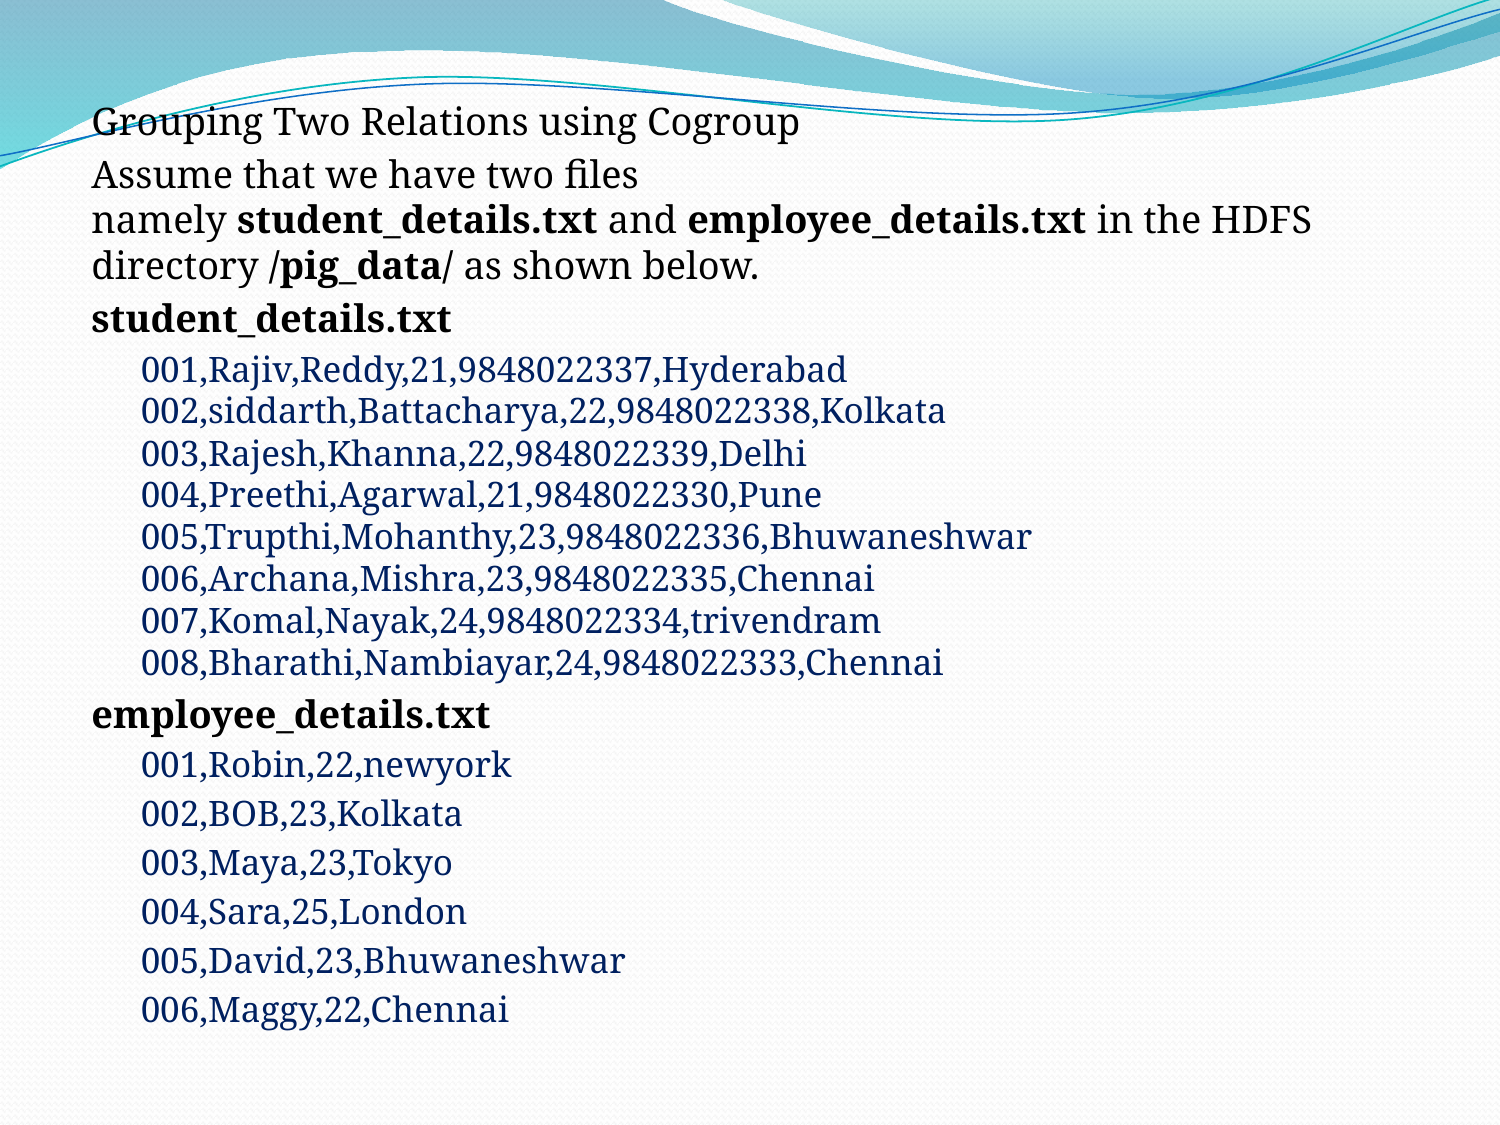

Grouping Two Relations using Cogroup
Assume that we have two files namely student_details.txt and employee_details.txt in the HDFS directory /pig_data/ as shown below.
student_details.txt
001,Rajiv,Reddy,21,9848022337,Hyderabad 002,siddarth,Battacharya,22,9848022338,Kolkata 003,Rajesh,Khanna,22,9848022339,Delhi 004,Preethi,Agarwal,21,9848022330,Pune 005,Trupthi,Mohanthy,23,9848022336,Bhuwaneshwar 006,Archana,Mishra,23,9848022335,Chennai 007,Komal,Nayak,24,9848022334,trivendram 008,Bharathi,Nambiayar,24,9848022333,Chennai
employee_details.txt
001,Robin,22,newyork
002,BOB,23,Kolkata
003,Maya,23,Tokyo
004,Sara,25,London
005,David,23,Bhuwaneshwar
006,Maggy,22,Chennai